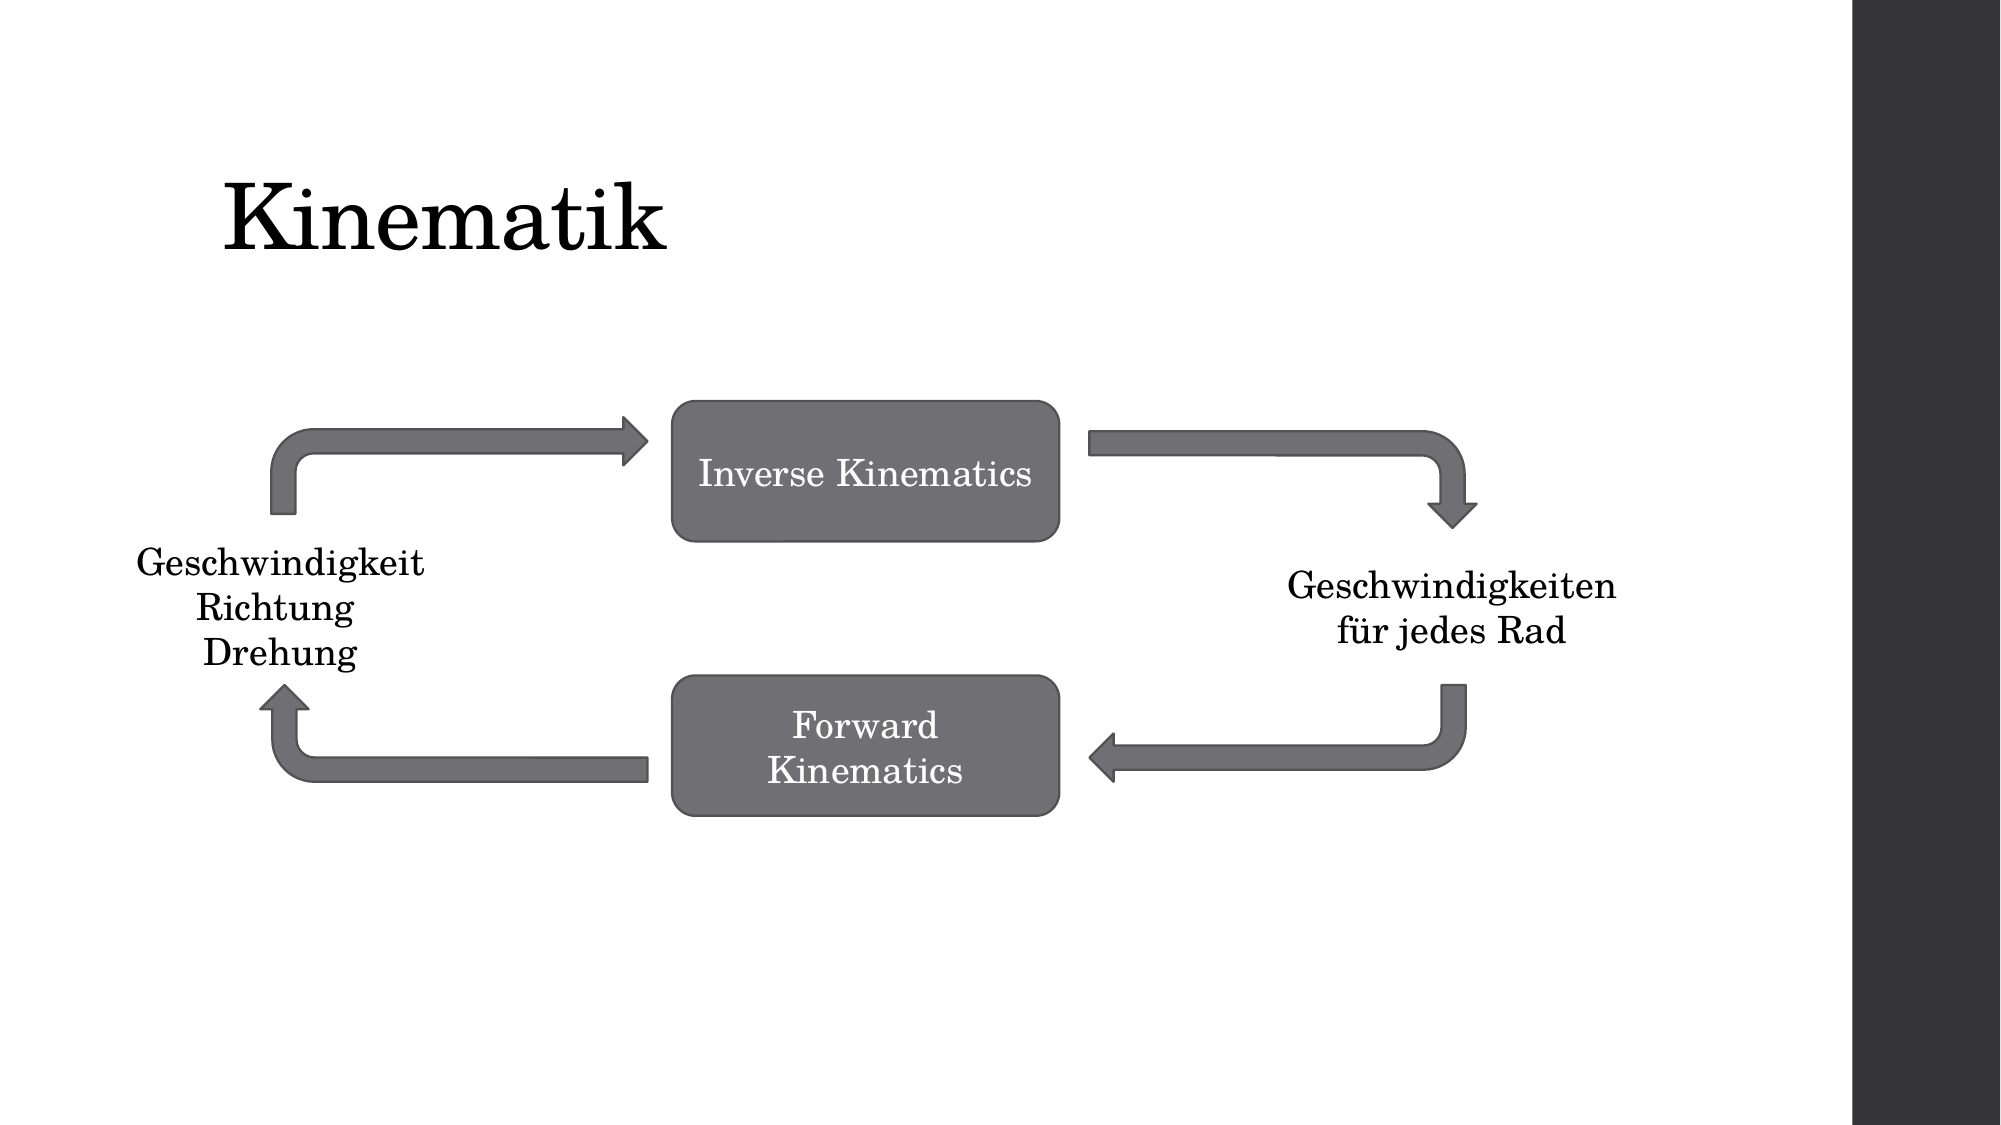

# Kinematik

Inverse Kinematics

Geschwindigkeit Richtung
Drehung

Geschwindigkeiten für jedes Rad
Forward Kinematics